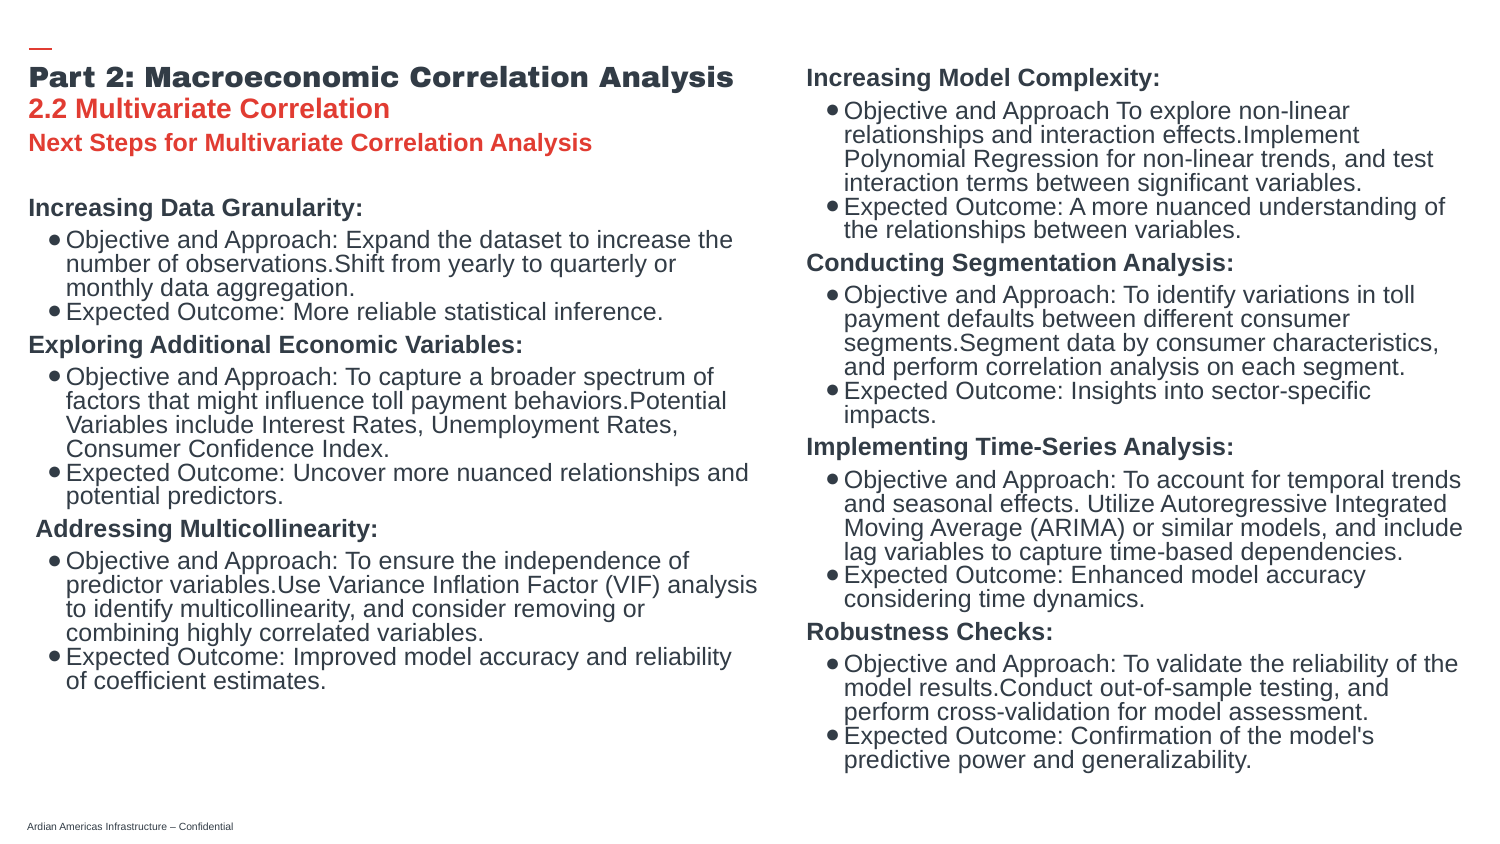

# Part 2: Macroeconomic Correlation Analysis
Increasing Model Complexity:
Objective and Approach To explore non-linear relationships and interaction effects.Implement Polynomial Regression for non-linear trends, and test interaction terms between significant variables.
Expected Outcome: A more nuanced understanding of the relationships between variables.
Conducting Segmentation Analysis:
Objective and Approach: To identify variations in toll payment defaults between different consumer segments.Segment data by consumer characteristics, and perform correlation analysis on each segment.
Expected Outcome: Insights into sector-specific impacts.
Implementing Time-Series Analysis:
Objective and Approach: To account for temporal trends and seasonal effects. Utilize Autoregressive Integrated Moving Average (ARIMA) or similar models, and include lag variables to capture time-based dependencies.
Expected Outcome: Enhanced model accuracy considering time dynamics.
Robustness Checks:
Objective and Approach: To validate the reliability of the model results.Conduct out-of-sample testing, and perform cross-validation for model assessment.
Expected Outcome: Confirmation of the model's predictive power and generalizability.

2.2 Multivariate Correlation
Next Steps for Multivariate Correlation Analysis

Increasing Data Granularity:
Objective and Approach: Expand the dataset to increase the number of observations.Shift from yearly to quarterly or monthly data aggregation.
Expected Outcome: More reliable statistical inference.
Exploring Additional Economic Variables:
Objective and Approach: To capture a broader spectrum of factors that might influence toll payment behaviors.Potential Variables include Interest Rates, Unemployment Rates, Consumer Confidence Index.
Expected Outcome: Uncover more nuanced relationships and potential predictors.
 Addressing Multicollinearity:
Objective and Approach: To ensure the independence of predictor variables.Use Variance Inflation Factor (VIF) analysis to identify multicollinearity, and consider removing or combining highly correlated variables.
Expected Outcome: Improved model accuracy and reliability of coefficient estimates.